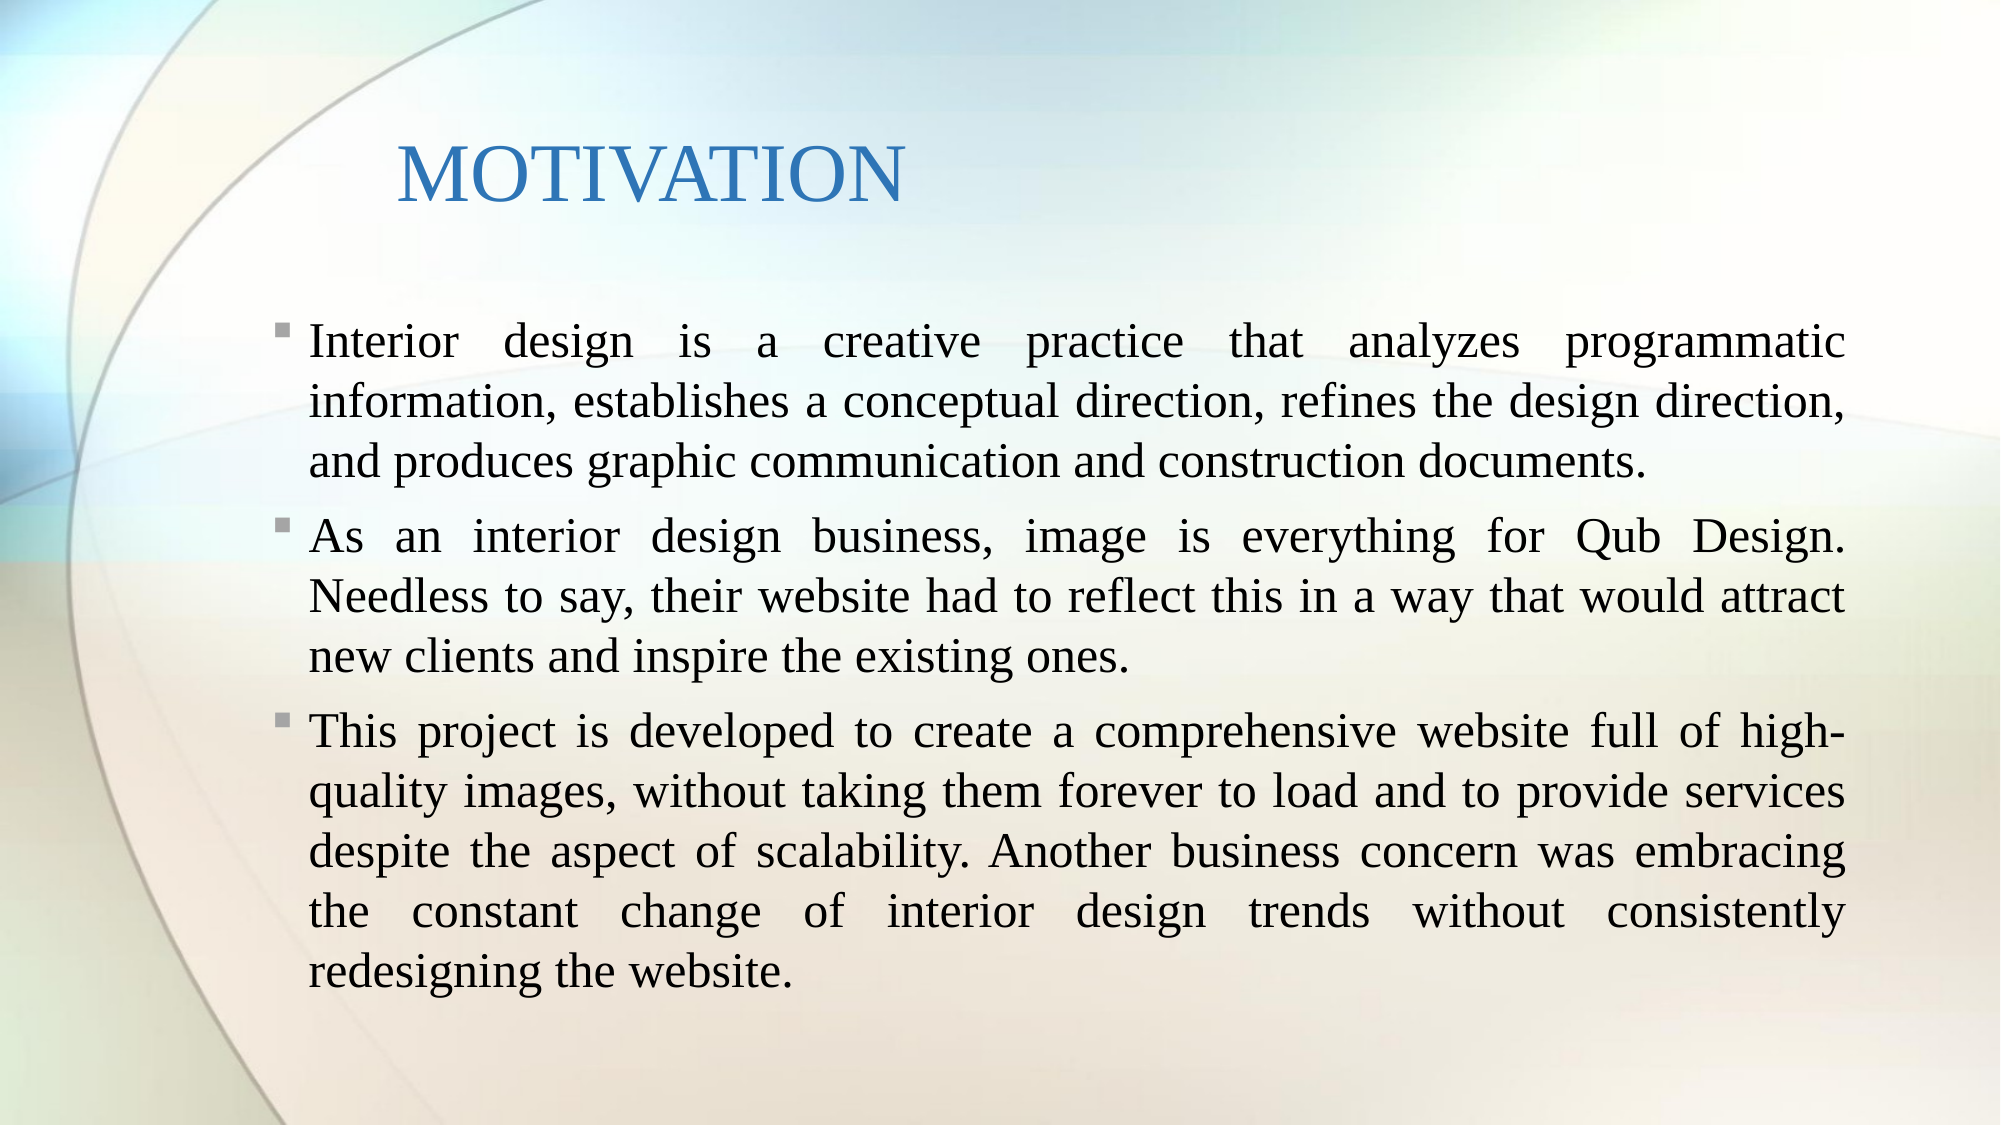

# MOTIVATION
Interior design is a creative practice that analyzes programmatic information, establishes a conceptual direction, refines the design direction, and produces graphic communication and construction documents.
As an interior design business, image is everything for Qub Design. Needless to say, their website had to reflect this in a way that would attract new clients and inspire the existing ones.
This project is developed to create a comprehensive website full of high-quality images, without taking them forever to load and to provide services despite the aspect of scalability. Another business concern was embracing the constant change of interior design trends without consistently redesigning the website.